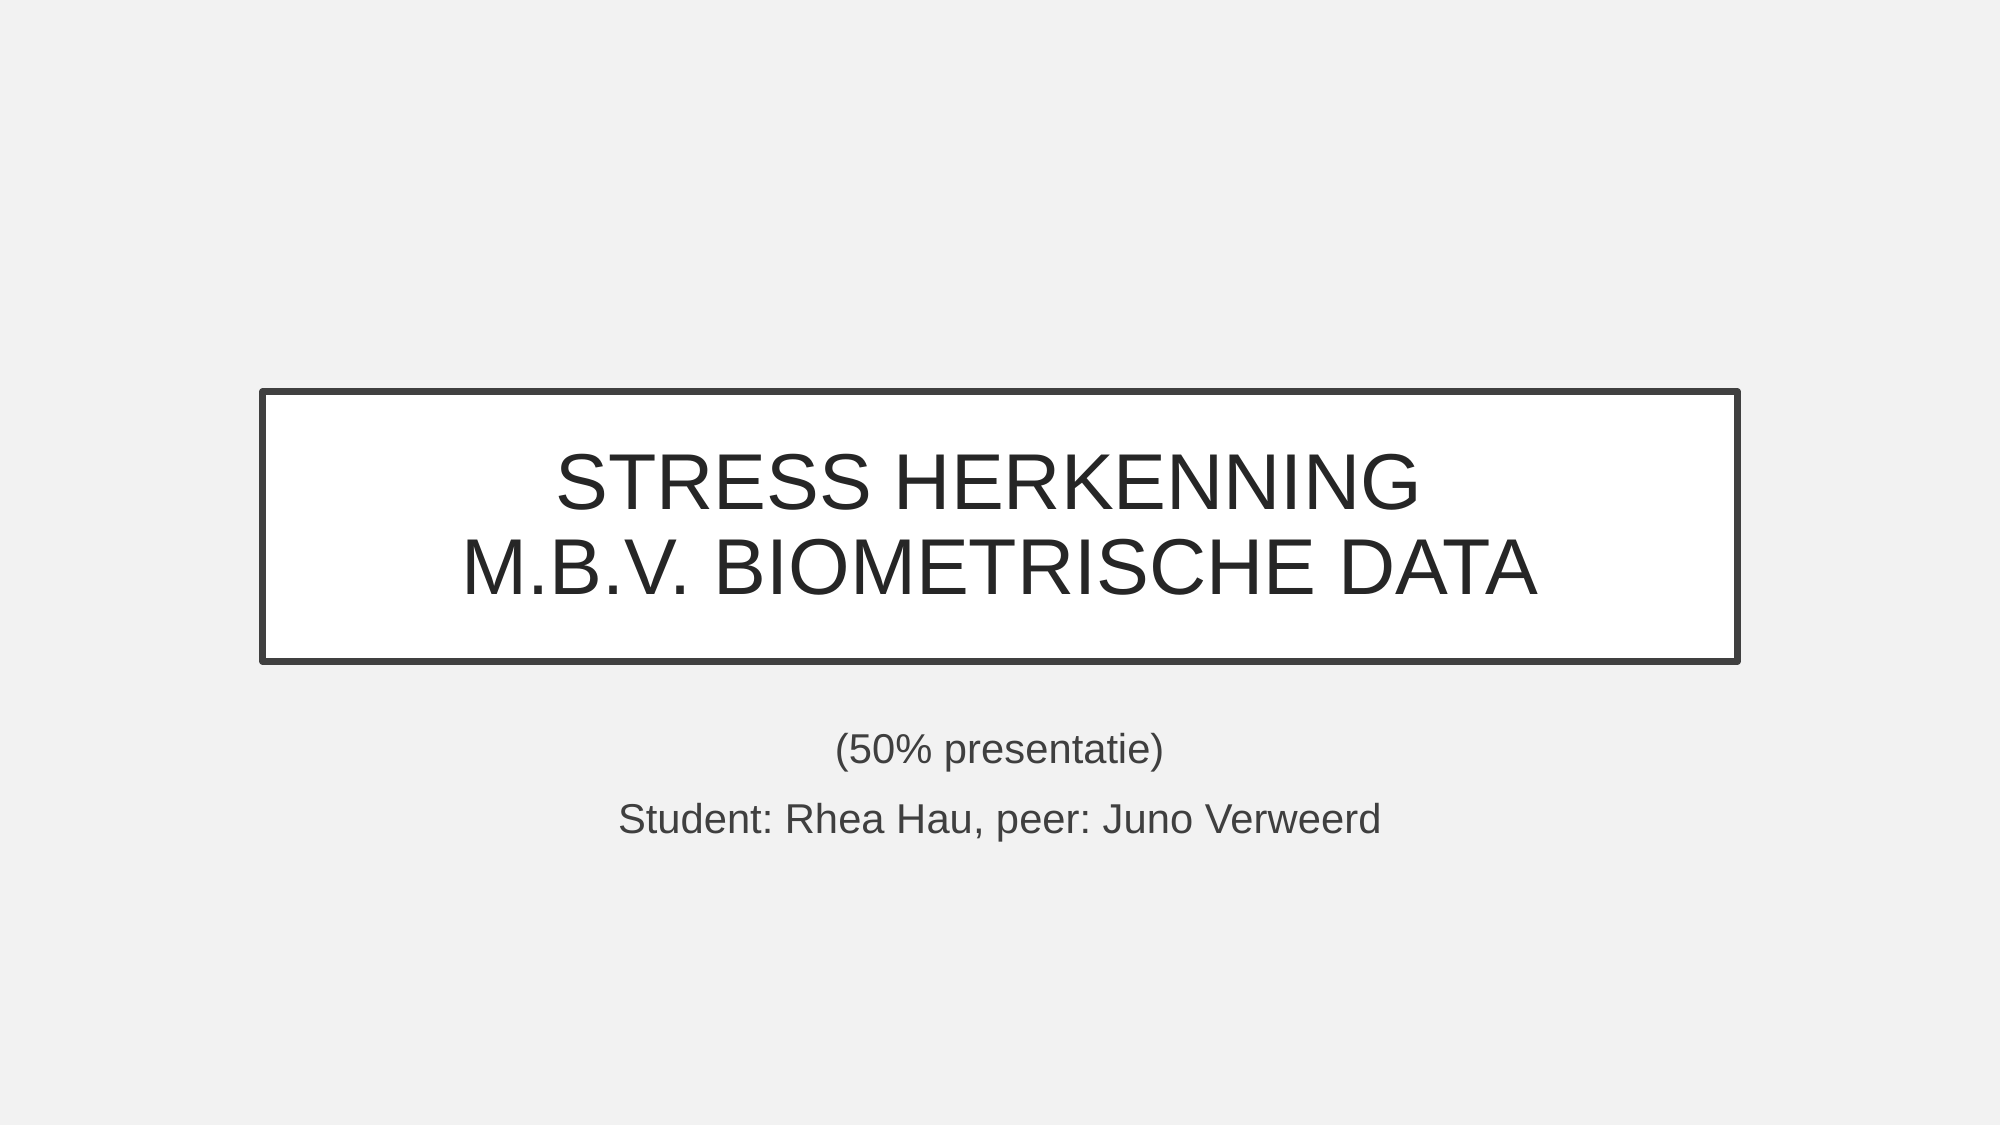

# STRESS HERKENNING M.B.V. BIOMETRISCHE DATA
(50% presentatie)
Student: Rhea Hau, peer: Juno Verweerd